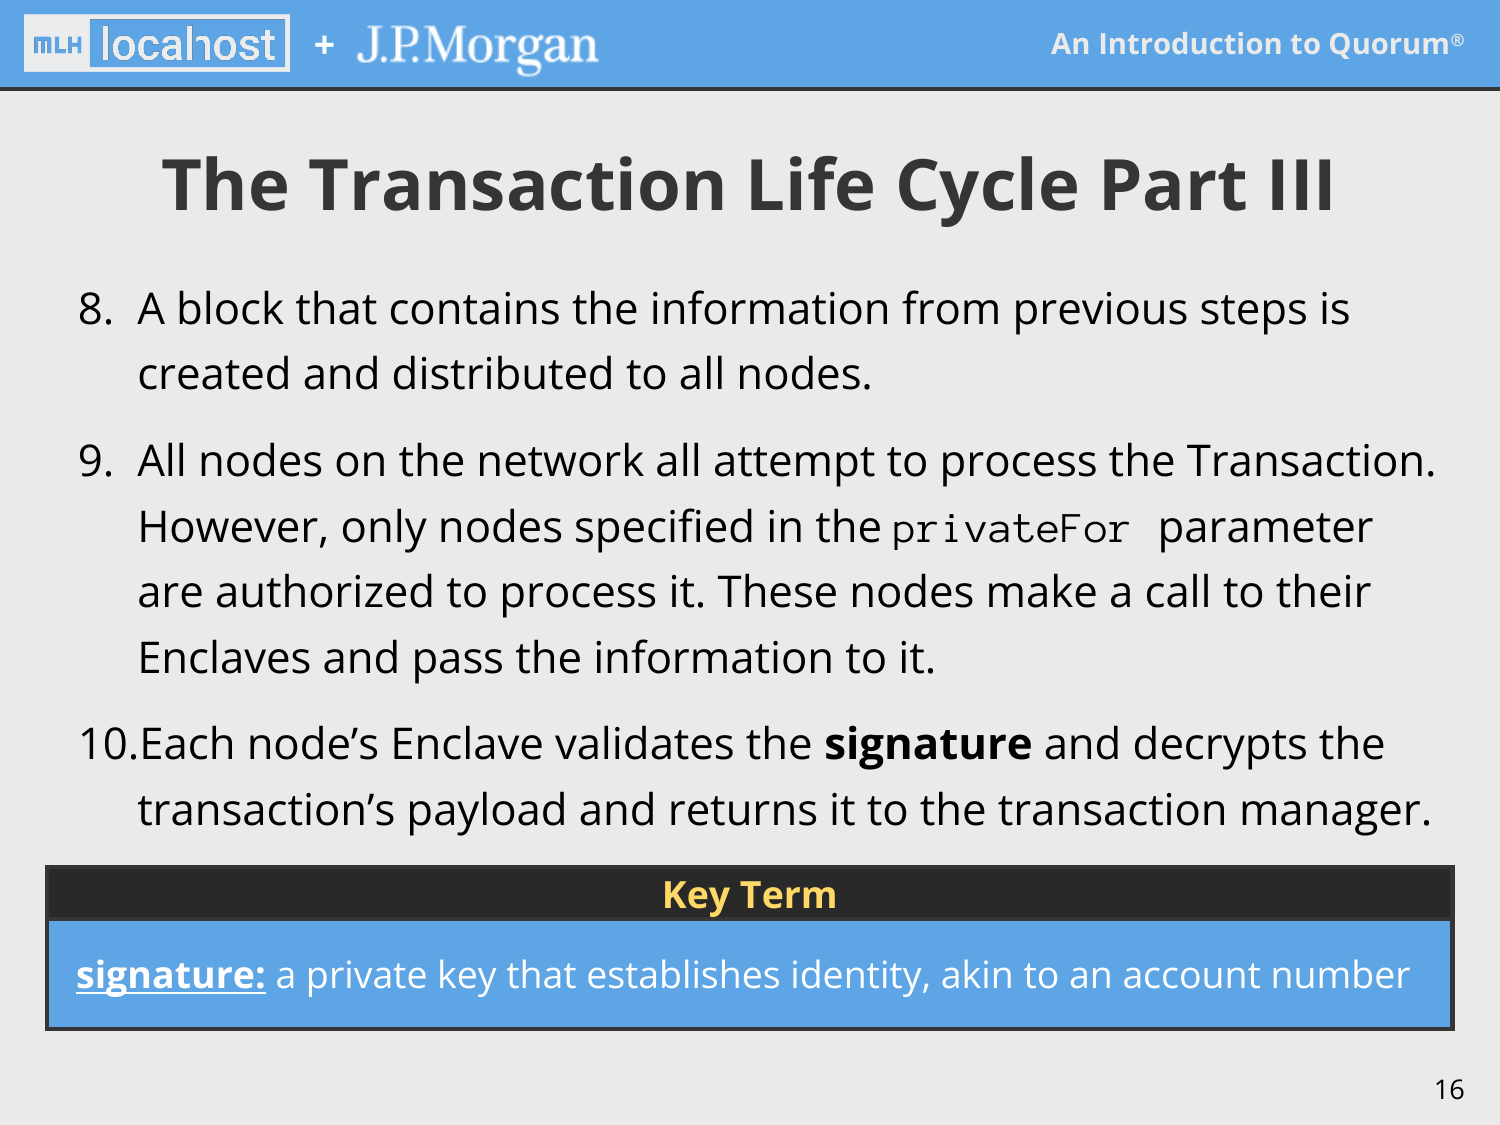

The Transaction Life Cycle Part III
A block that contains the information from previous steps is created and distributed to all nodes.
All nodes on the network all attempt to process the Transaction. However, only nodes specified in the privateFor parameter are authorized to process it. These nodes make a call to their Enclaves and pass the information to it.
Each node’s Enclave validates the signature and decrypts the transaction’s payload and returns it to the transaction manager.
Key Term

signature: a private key that establishes identity, akin to an account number
16